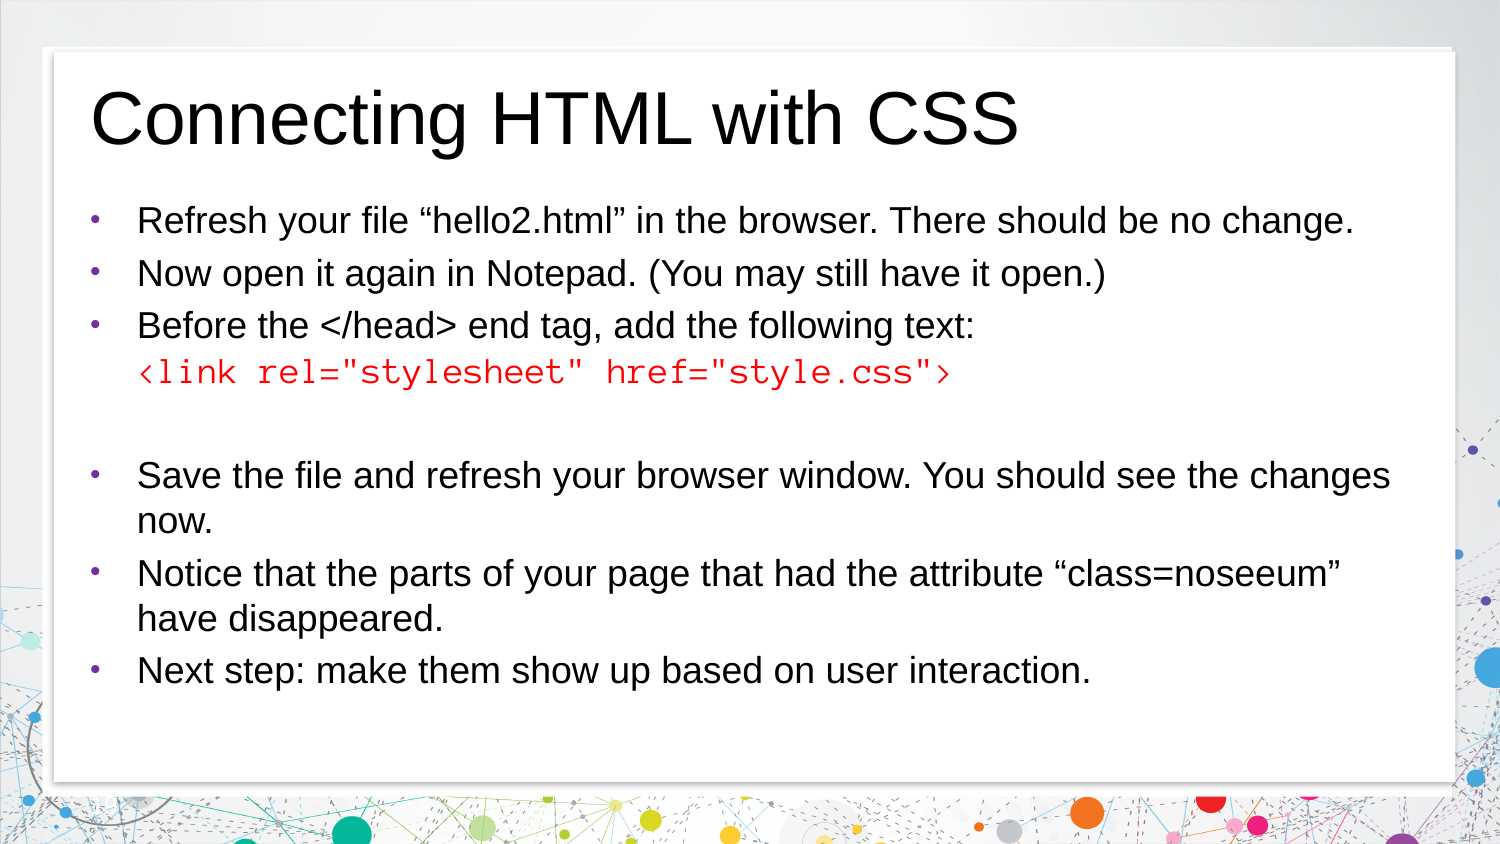

# Connecting HTML with CSS
Refresh your file “hello2.html” in the browser. There should be no change.
Now open it again in Notepad. (You may still have it open.)
Before the </head> end tag, add the following text:
<link rel="stylesheet" href="style.css">

Save the file and refresh your browser window. You should see the changes now.
Notice that the parts of your page that had the attribute “class=noseeum” have disappeared.
Next step: make them show up based on user interaction.
19